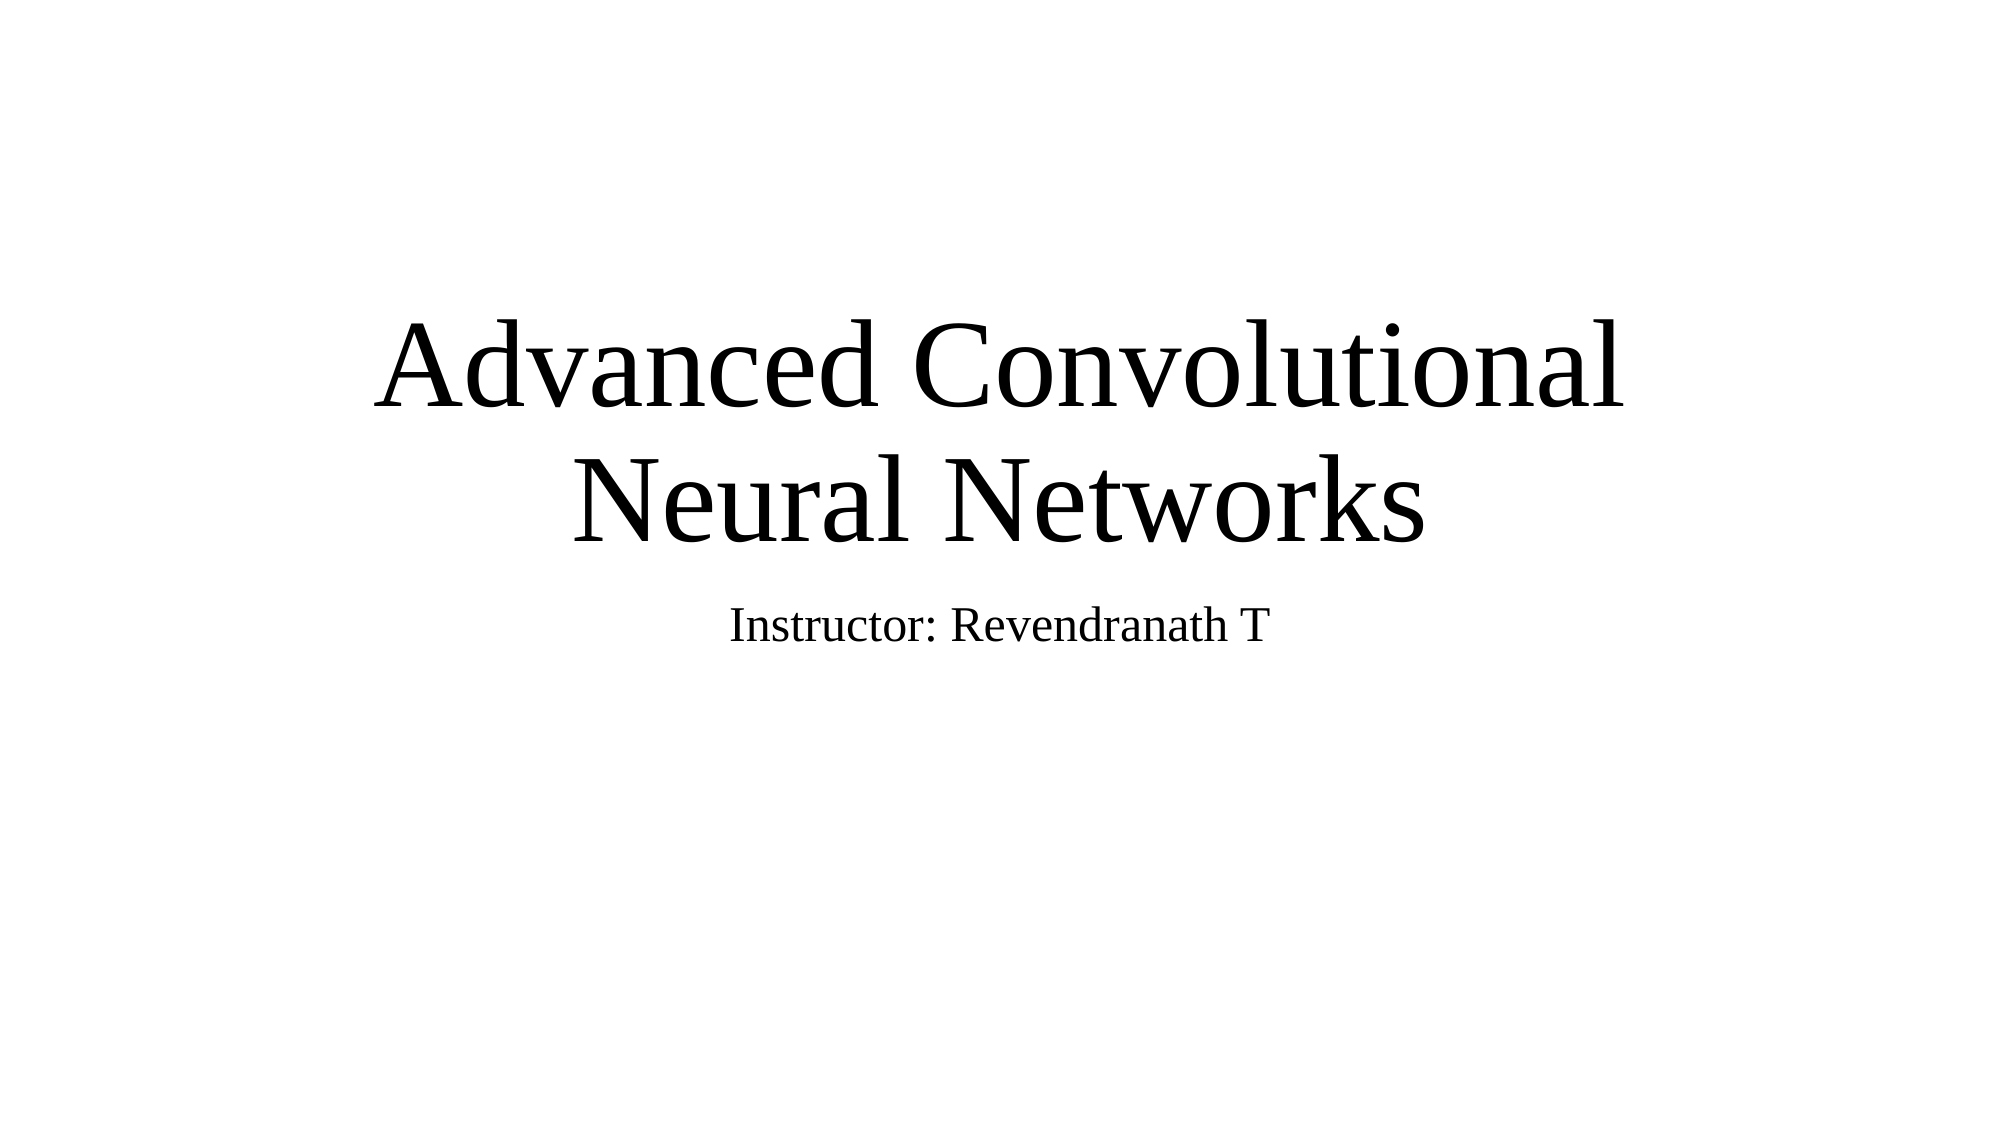

# Advanced Convolutional Neural Networks
Instructor: Revendranath T